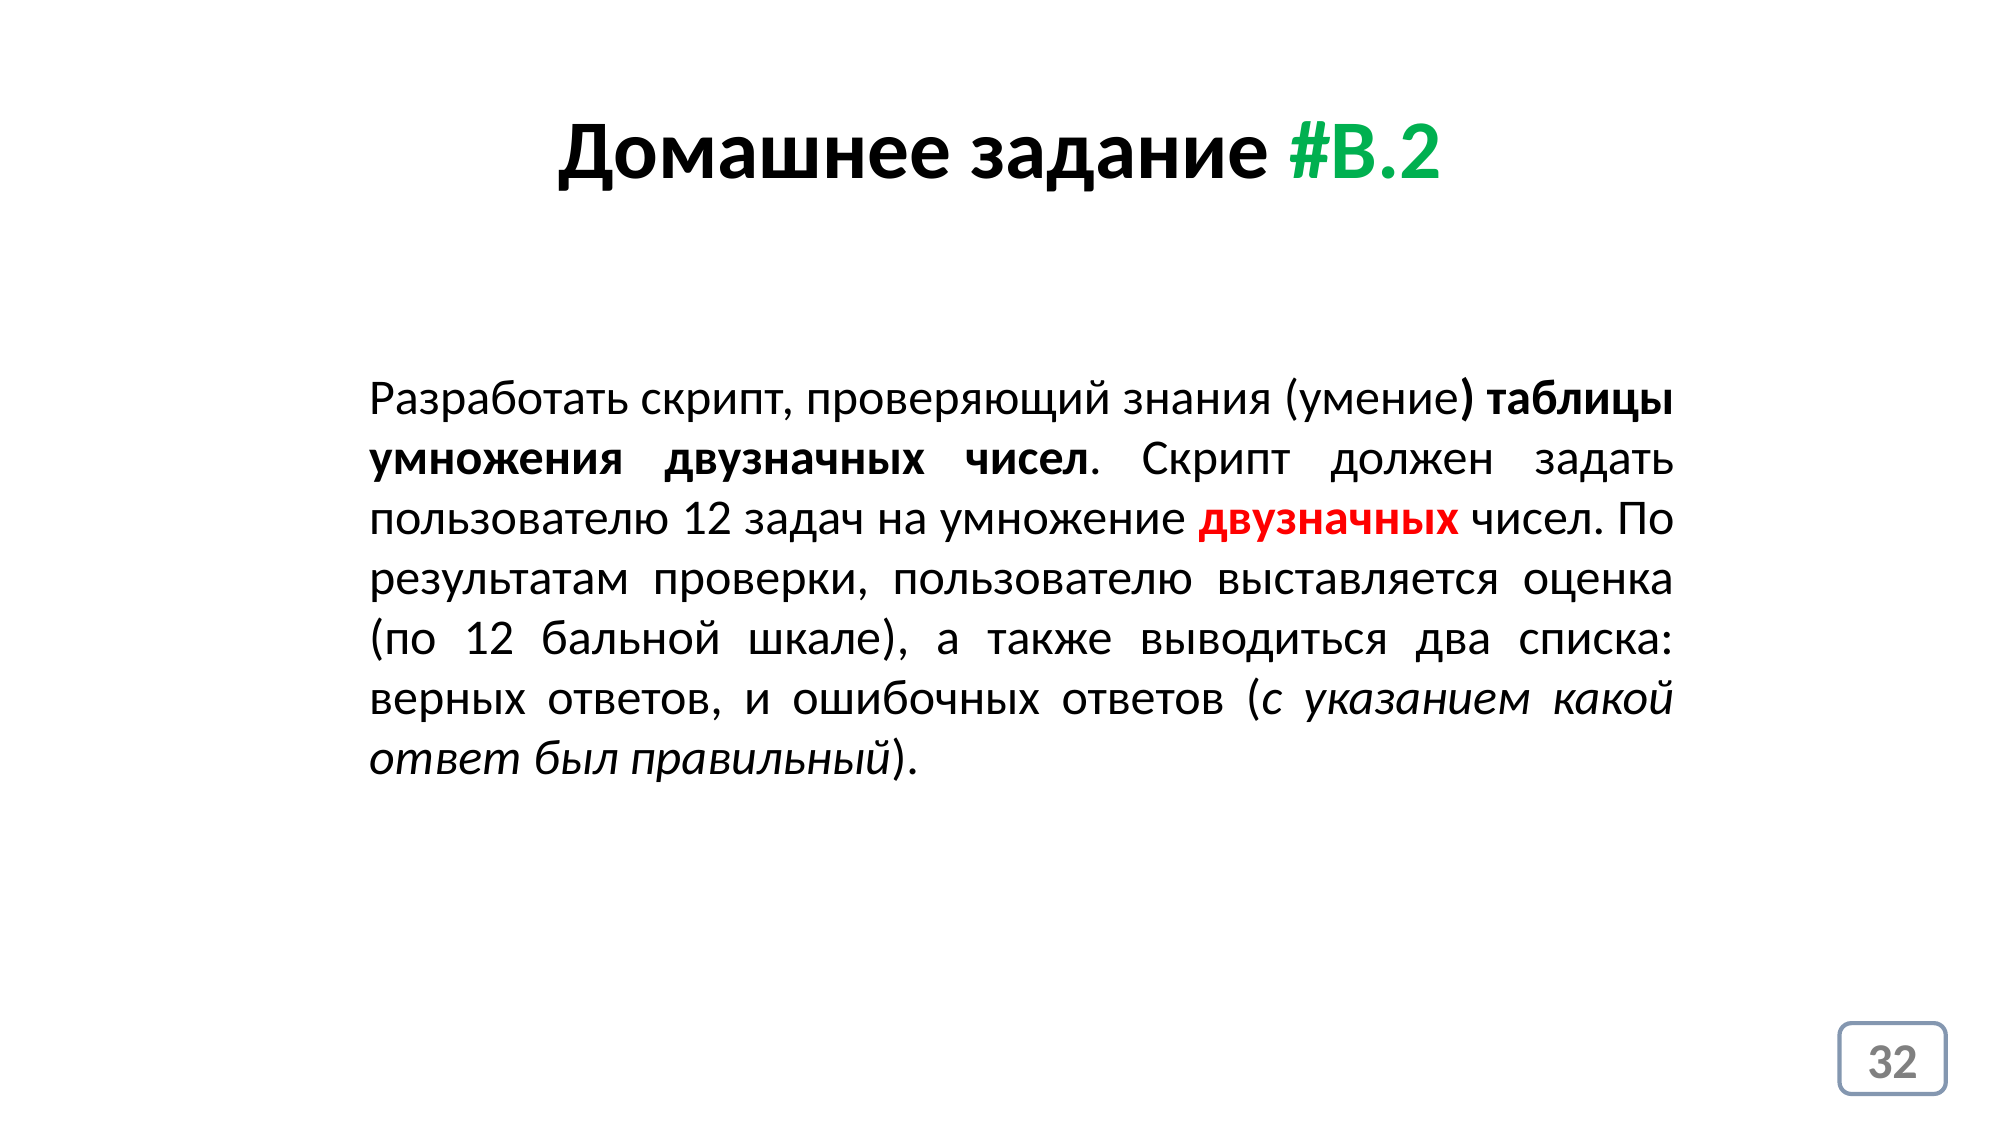

# Домашнее задание #B.2
Разработать скрипт, проверяющий знания (умение) таблицы умножения двузначных чисел. Скрипт должен задать пользователю 12 задач на умножение двузначных чисел. По результатам проверки, пользователю выставляется оценка (по 12 бальной шкале), а также выводиться два списка: верных ответов, и ошибочных ответов (с указанием какой ответ был правильный).
32